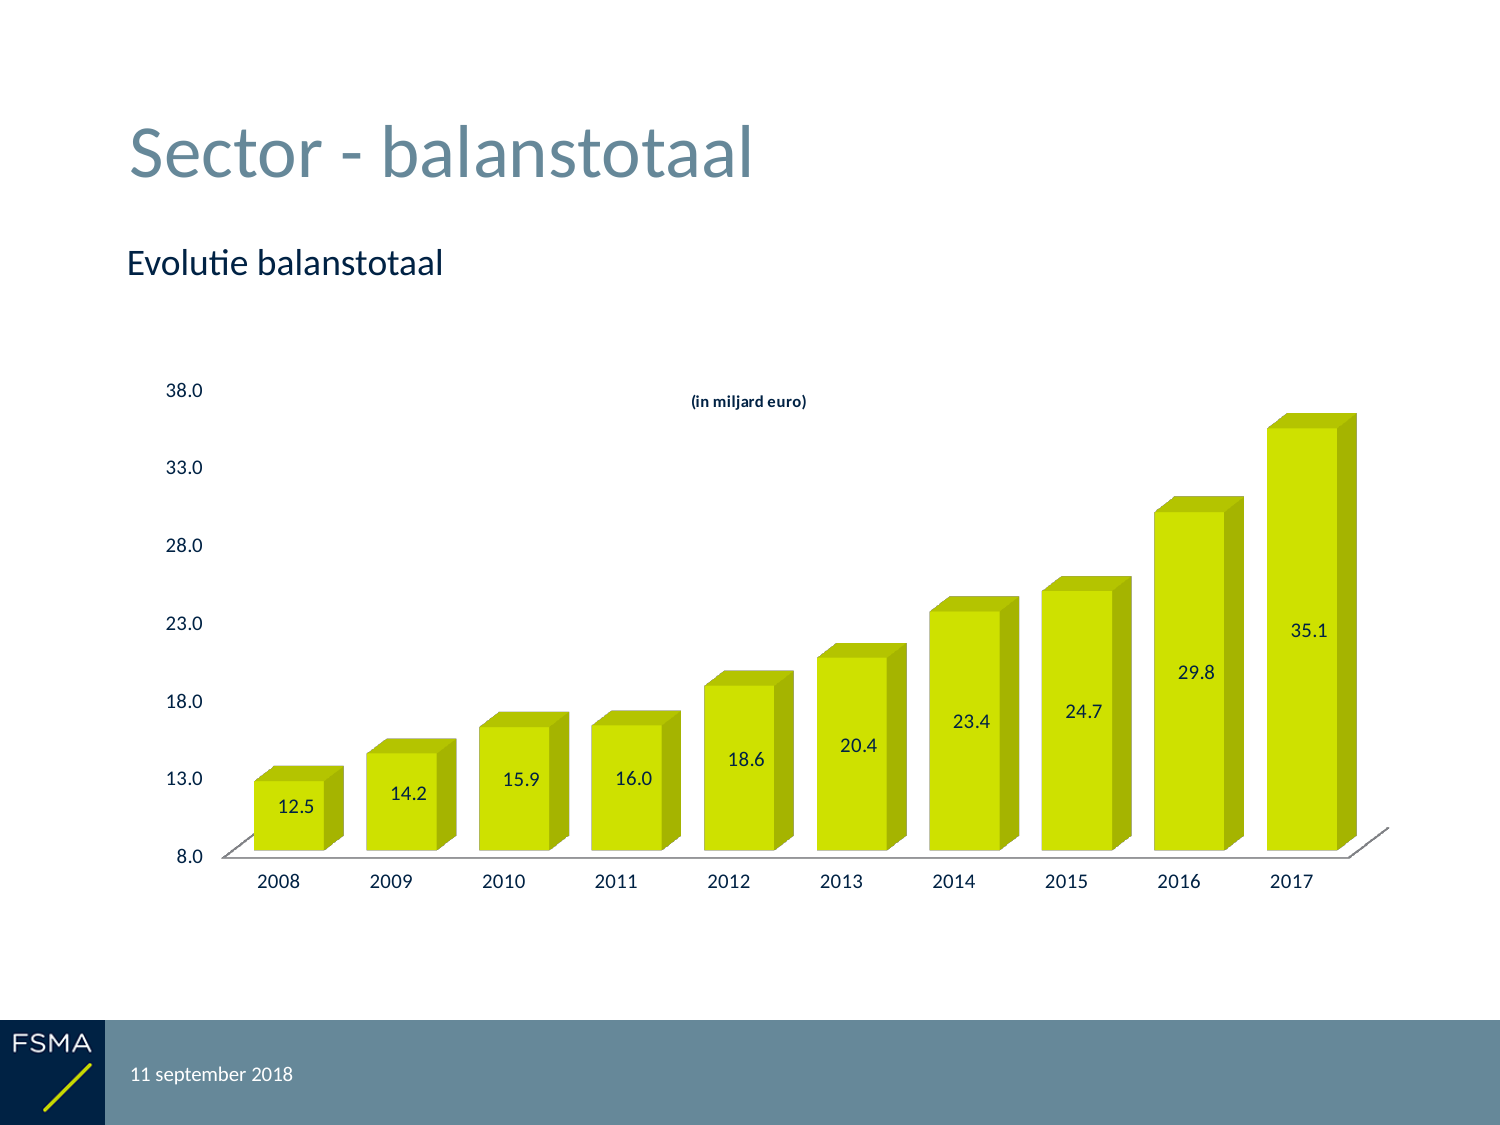

# Sector - balanstotaal
Evolutie balanstotaal

[unsupported chart]

11 september 2018
Rapportering over het boekjaar 2017
7